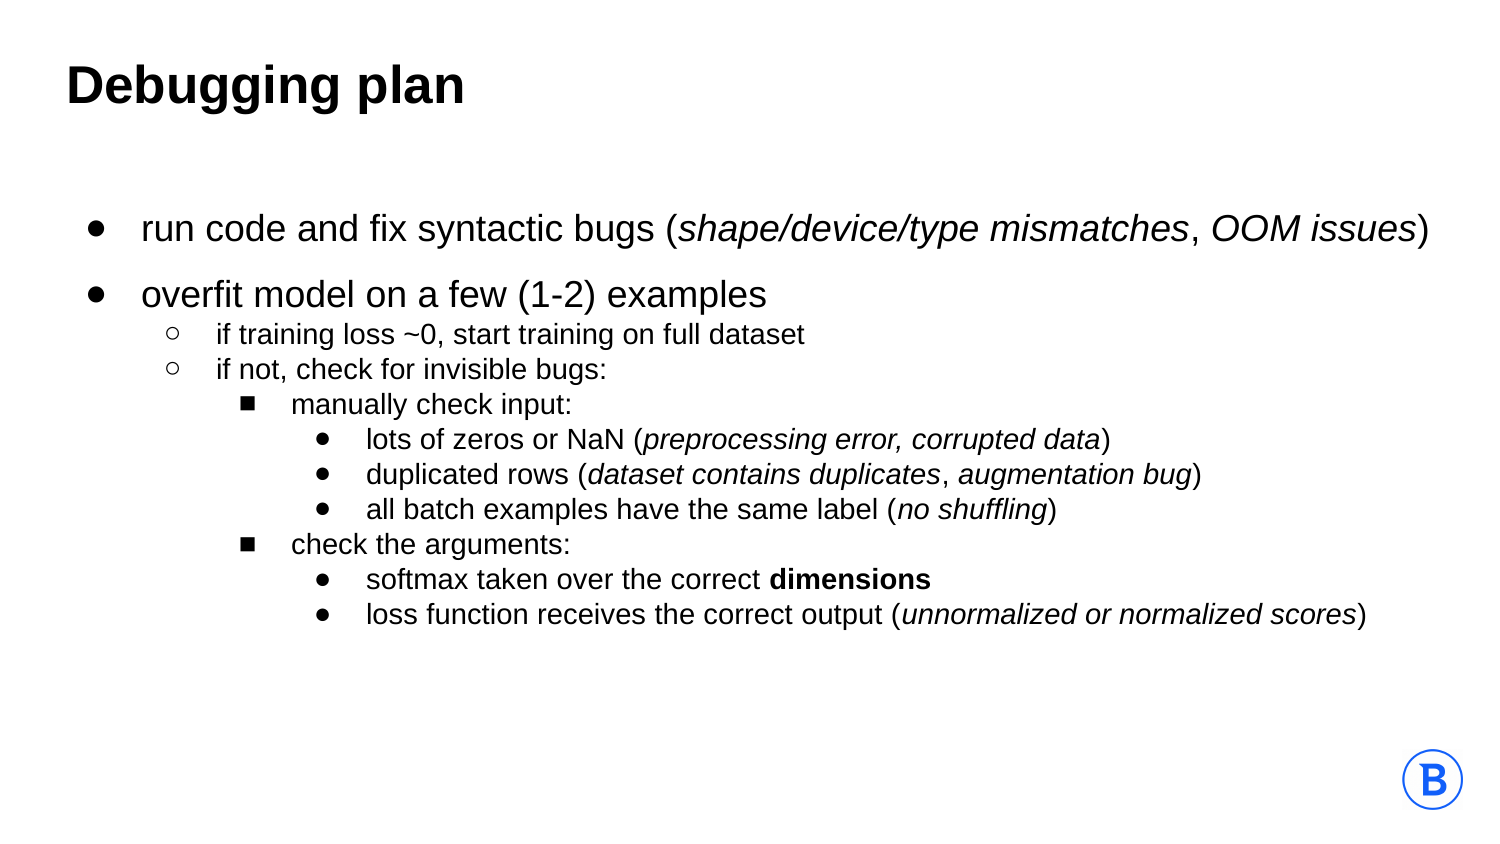

# Debugging plan
run code and fix syntactic bugs (shape/device/type mismatches, OOM issues)
overfit model on a few (1-2) examples
if training loss ~0, start training on full dataset
if not, check for invisible bugs:
manually check input:
lots of zeros or NaN (preprocessing error, corrupted data)
duplicated rows (dataset contains duplicates, augmentation bug)
all batch examples have the same label (no shuffling)
check the arguments:
softmax taken over the correct dimensions
loss function receives the correct output (unnormalized or normalized scores)